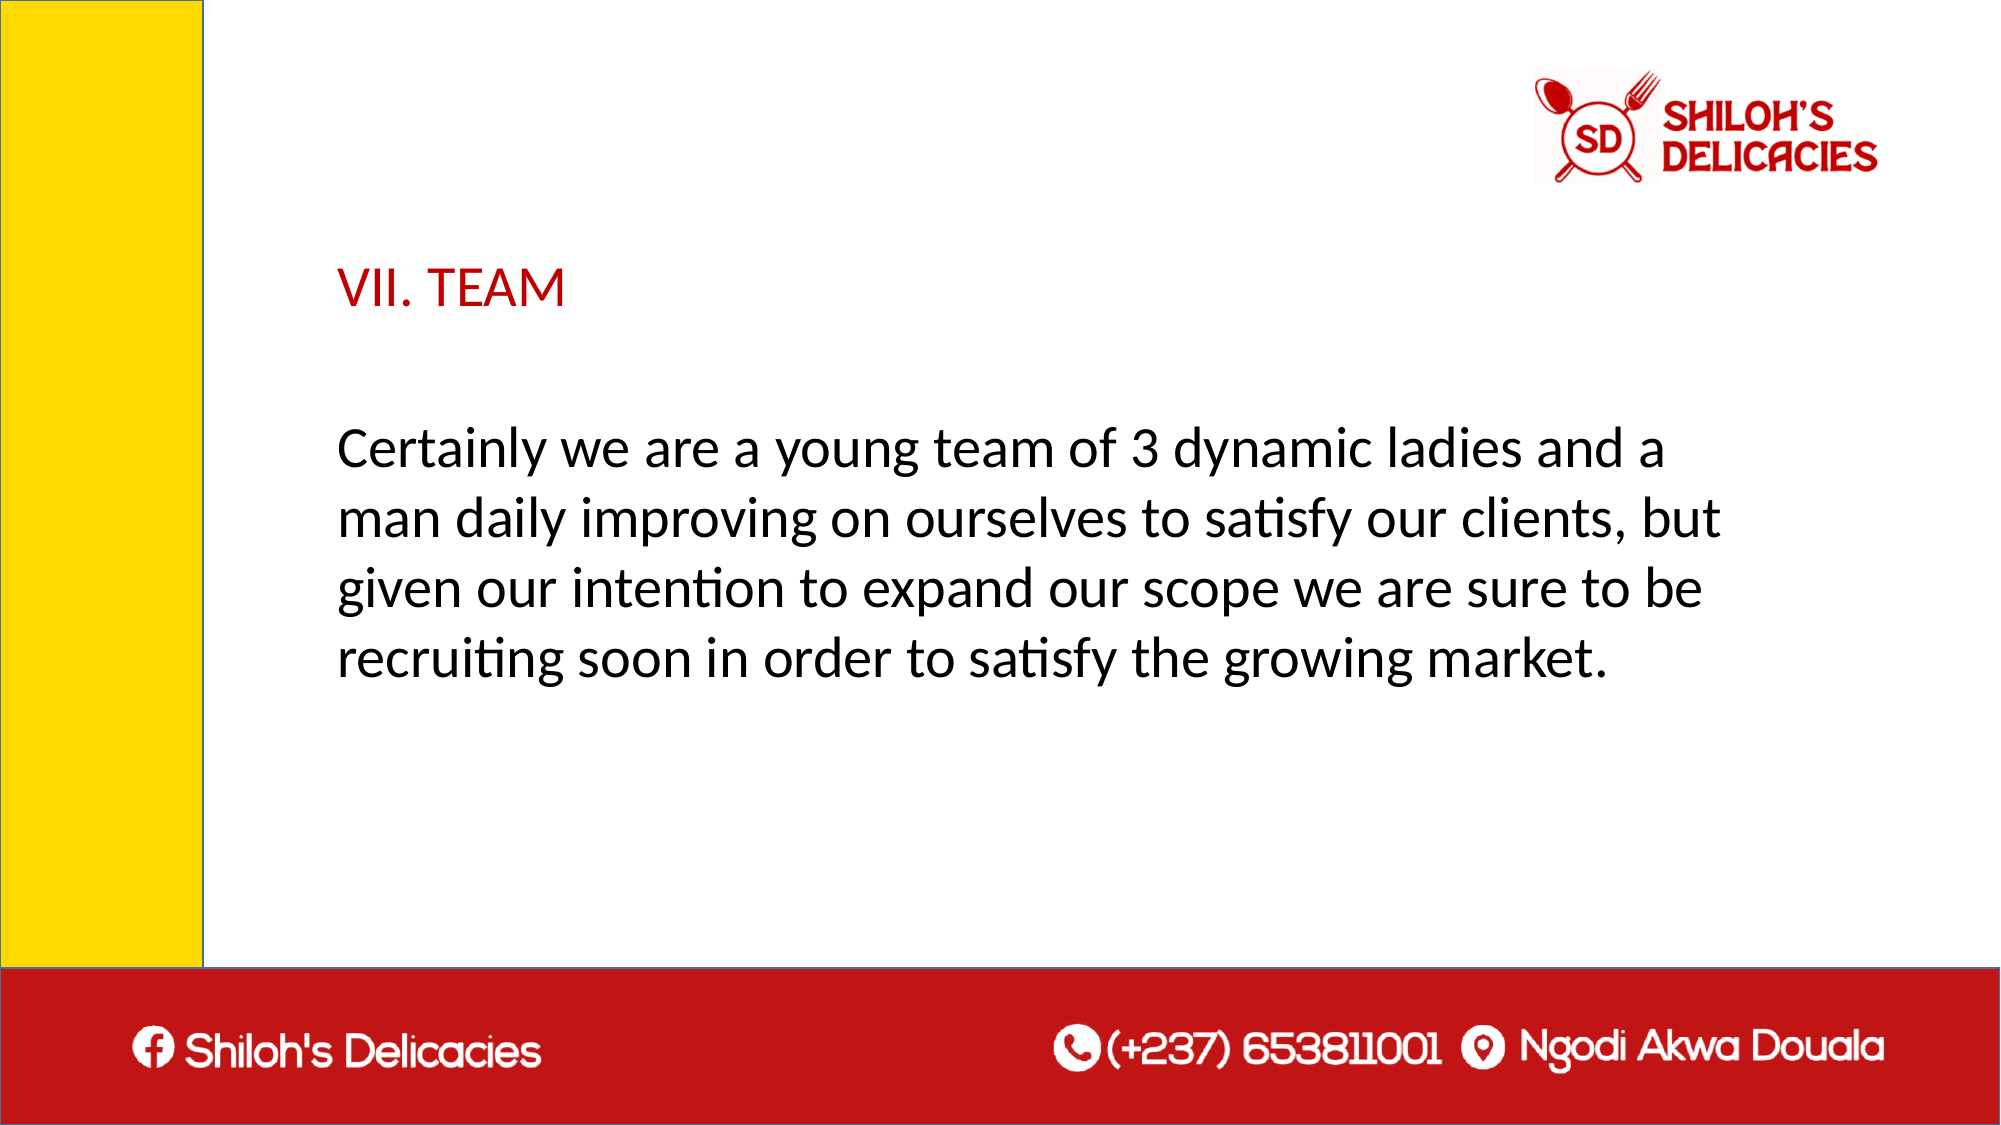

VII. TEAM
Certainly we are a young team of 3 dynamic ladies and a man daily improving on ourselves to satisfy our clients, but given our intention to expand our scope we are sure to be recruiting soon in order to satisfy the growing market.